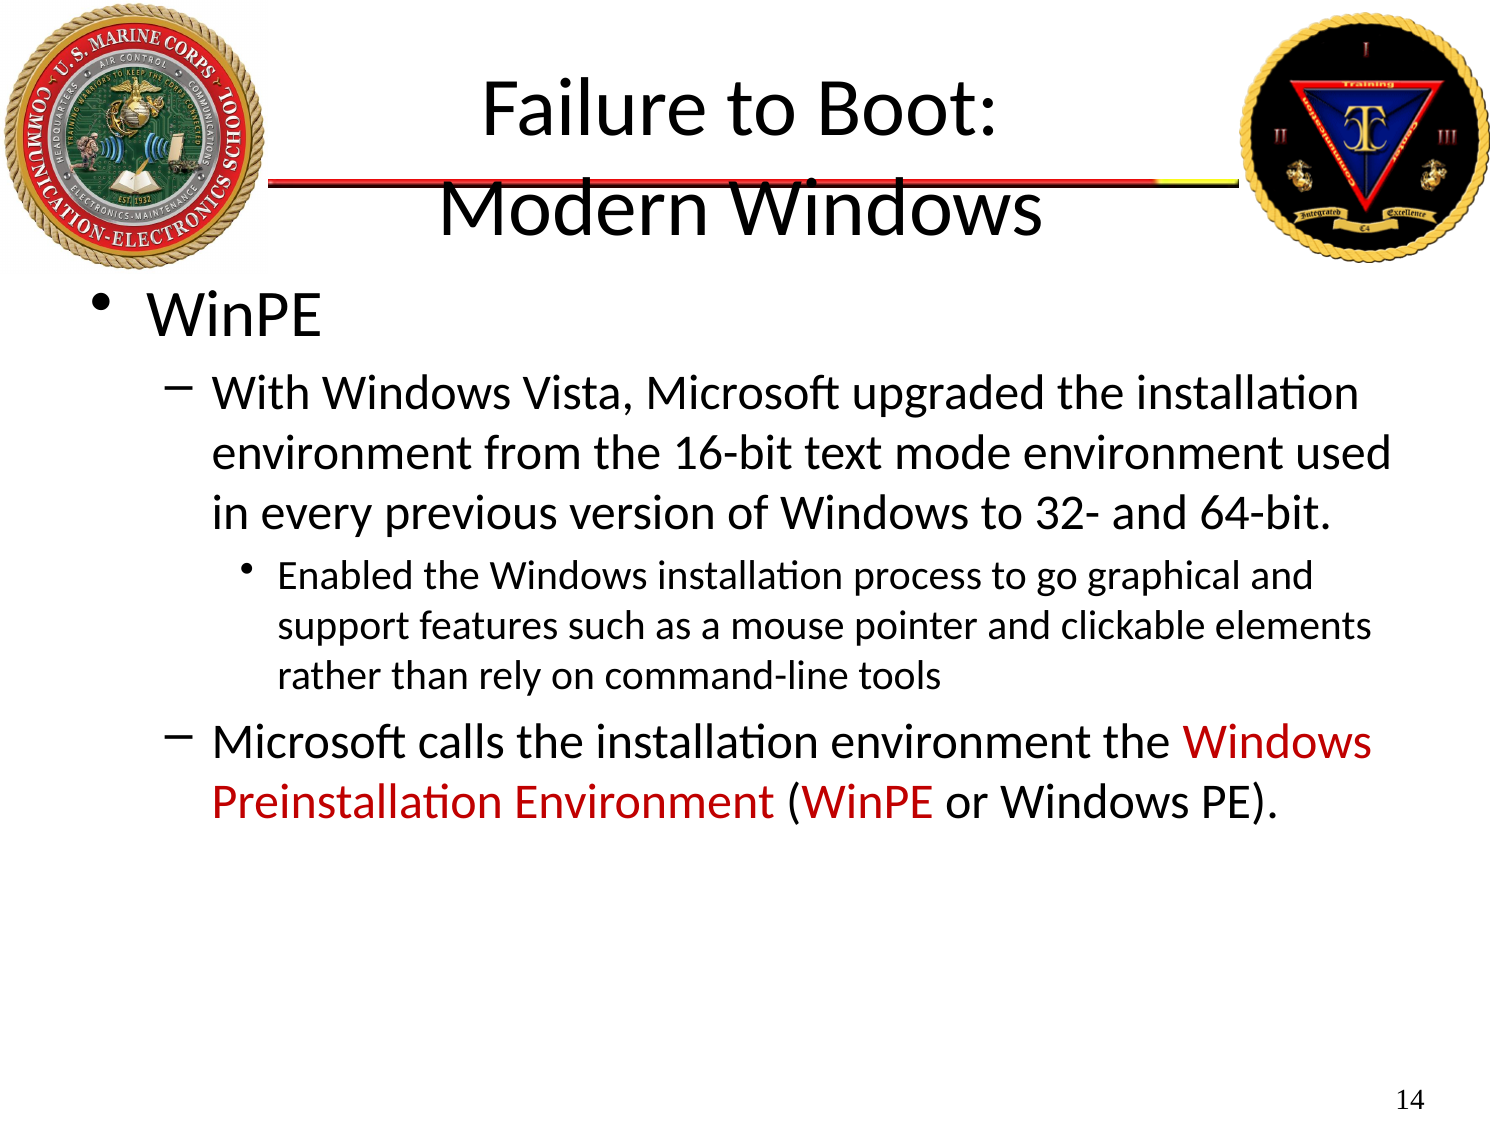

# Failure to Boot: Modern Windows
WinPE
With Windows Vista, Microsoft upgraded the installation environment from the 16-bit text mode environment used in every previous version of Windows to 32- and 64-bit.
Enabled the Windows installation process to go graphical and support features such as a mouse pointer and clickable elements rather than rely on command-line tools
Microsoft calls the installation environment the Windows Preinstallation Environment (WinPE or Windows PE).